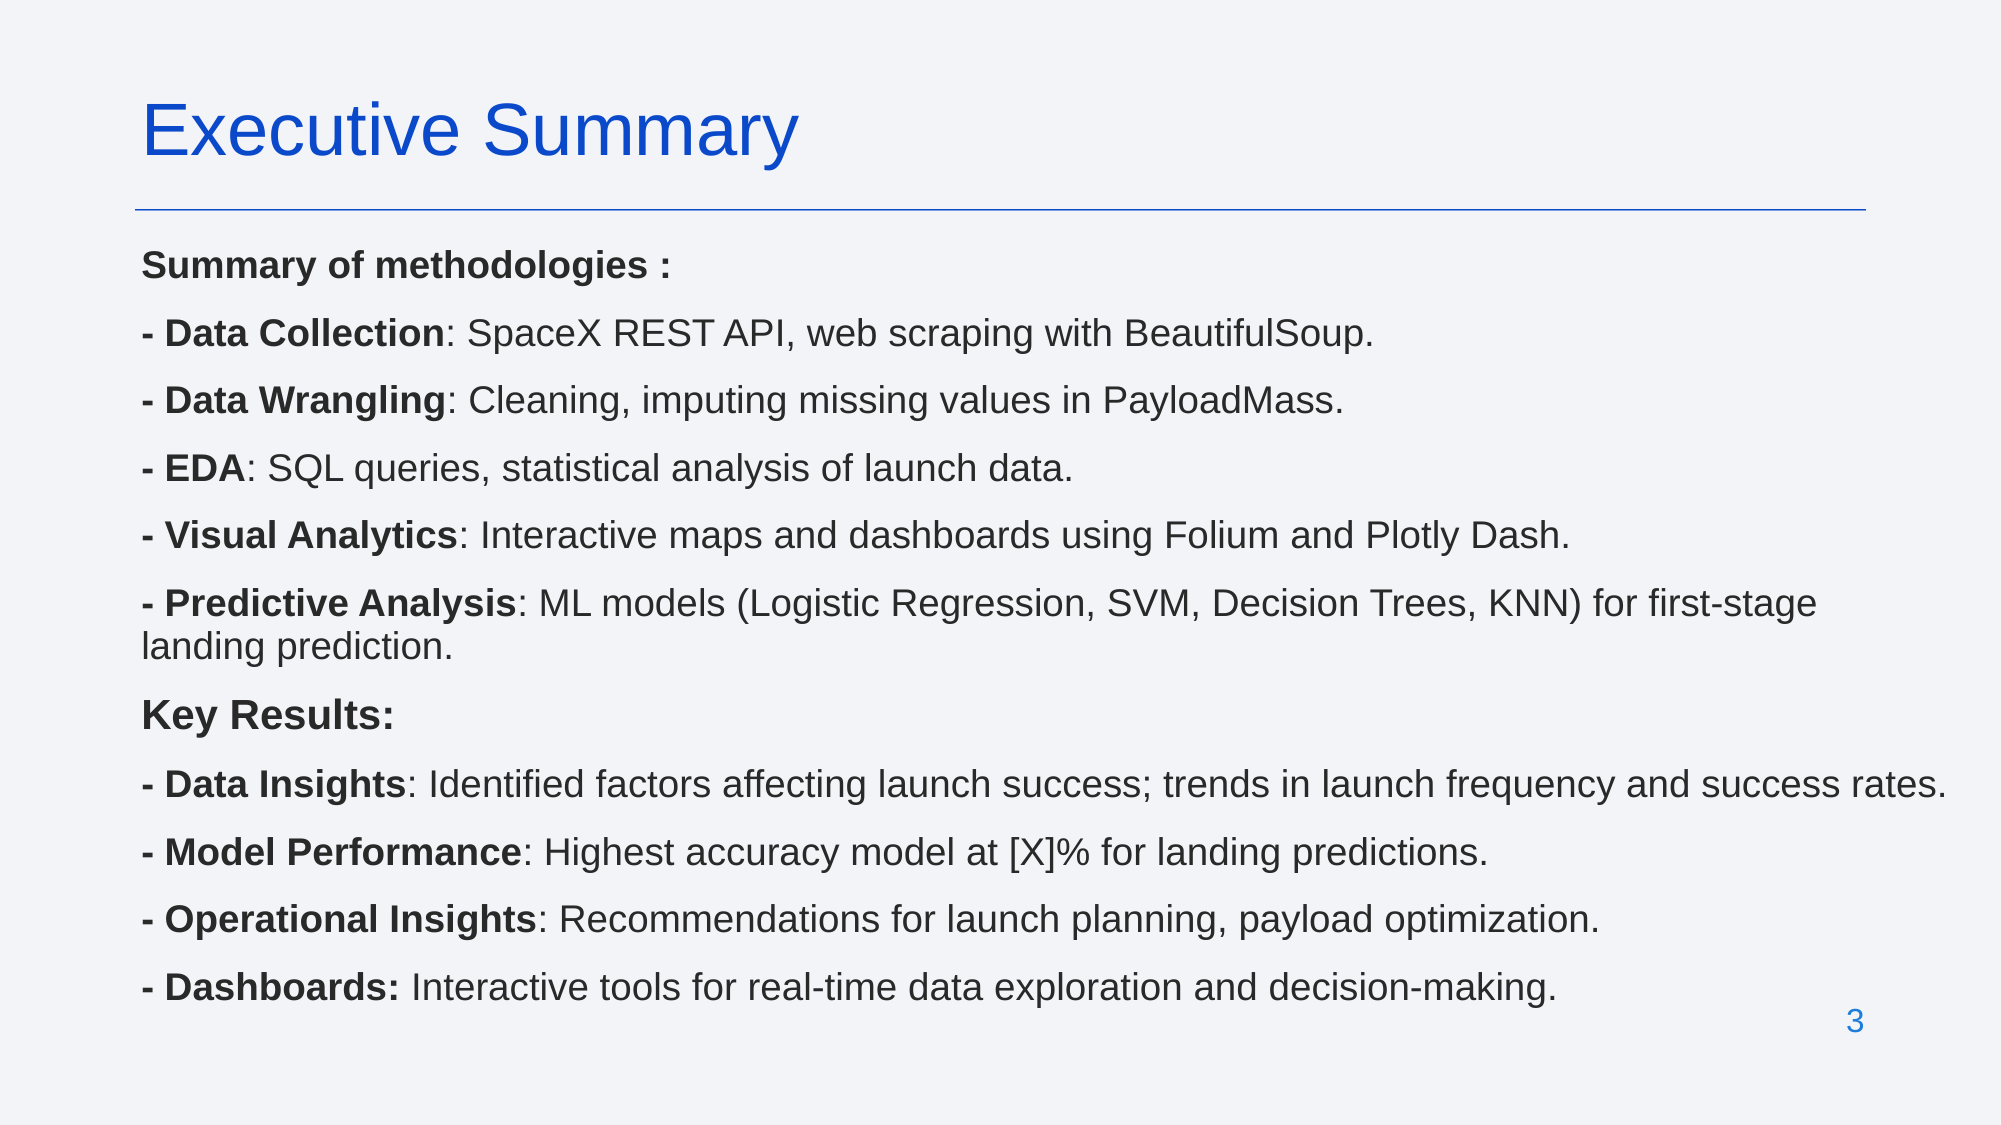

Executive Summary
Summary of methodologies :
- Data Collection: SpaceX REST API, web scraping with BeautifulSoup.
- Data Wrangling: Cleaning, imputing missing values in PayloadMass.
- EDA: SQL queries, statistical analysis of launch data.
- Visual Analytics: Interactive maps and dashboards using Folium and Plotly Dash.
- Predictive Analysis: ML models (Logistic Regression, SVM, Decision Trees, KNN) for first-stage landing prediction.
Key Results:
- Data Insights: Identified factors affecting launch success; trends in launch frequency and success rates.
- Model Performance: Highest accuracy model at [X]% for landing predictions.
- Operational Insights: Recommendations for launch planning, payload optimization.
- Dashboards: Interactive tools for real-time data exploration and decision-making.
3